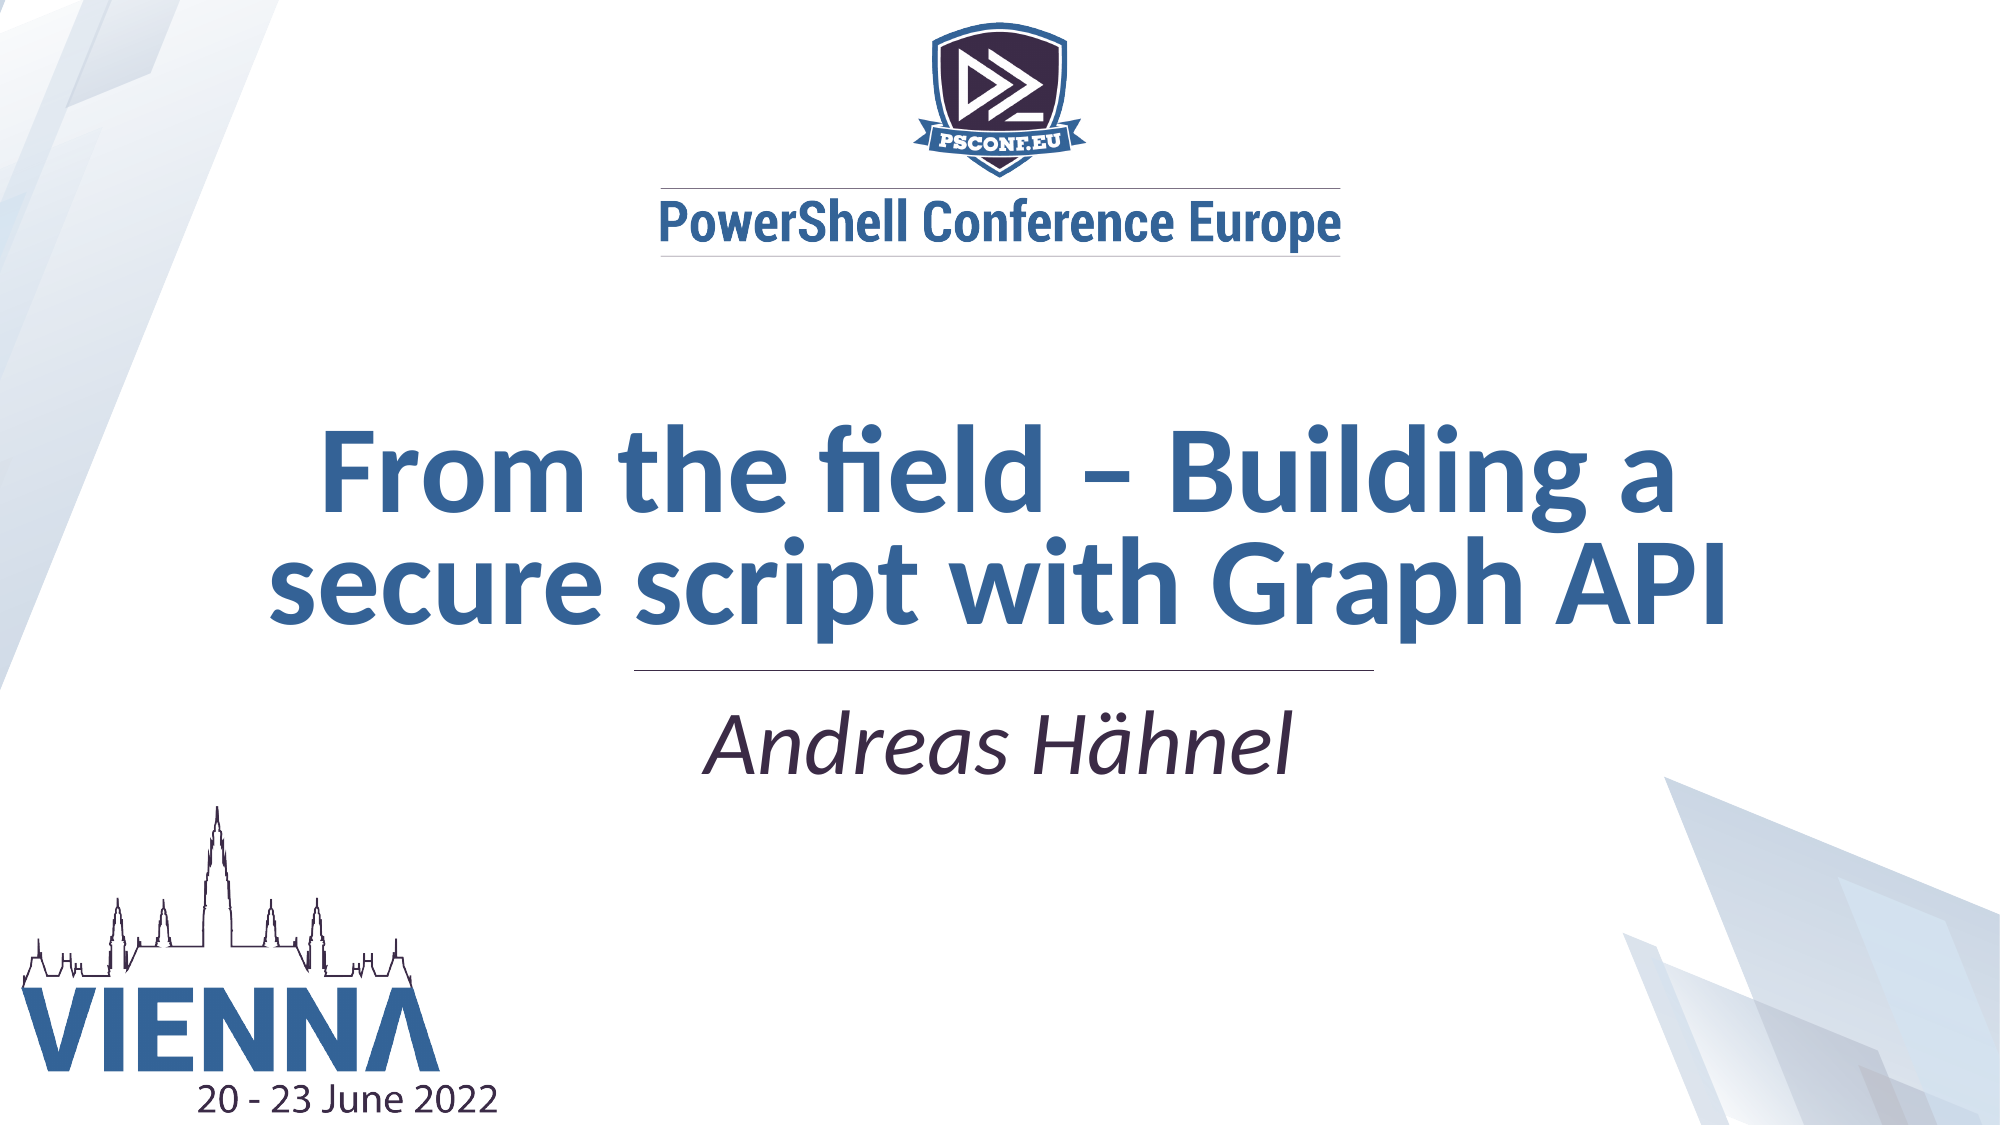

From the field – Building a secure script with Graph API
Andreas Hähnel